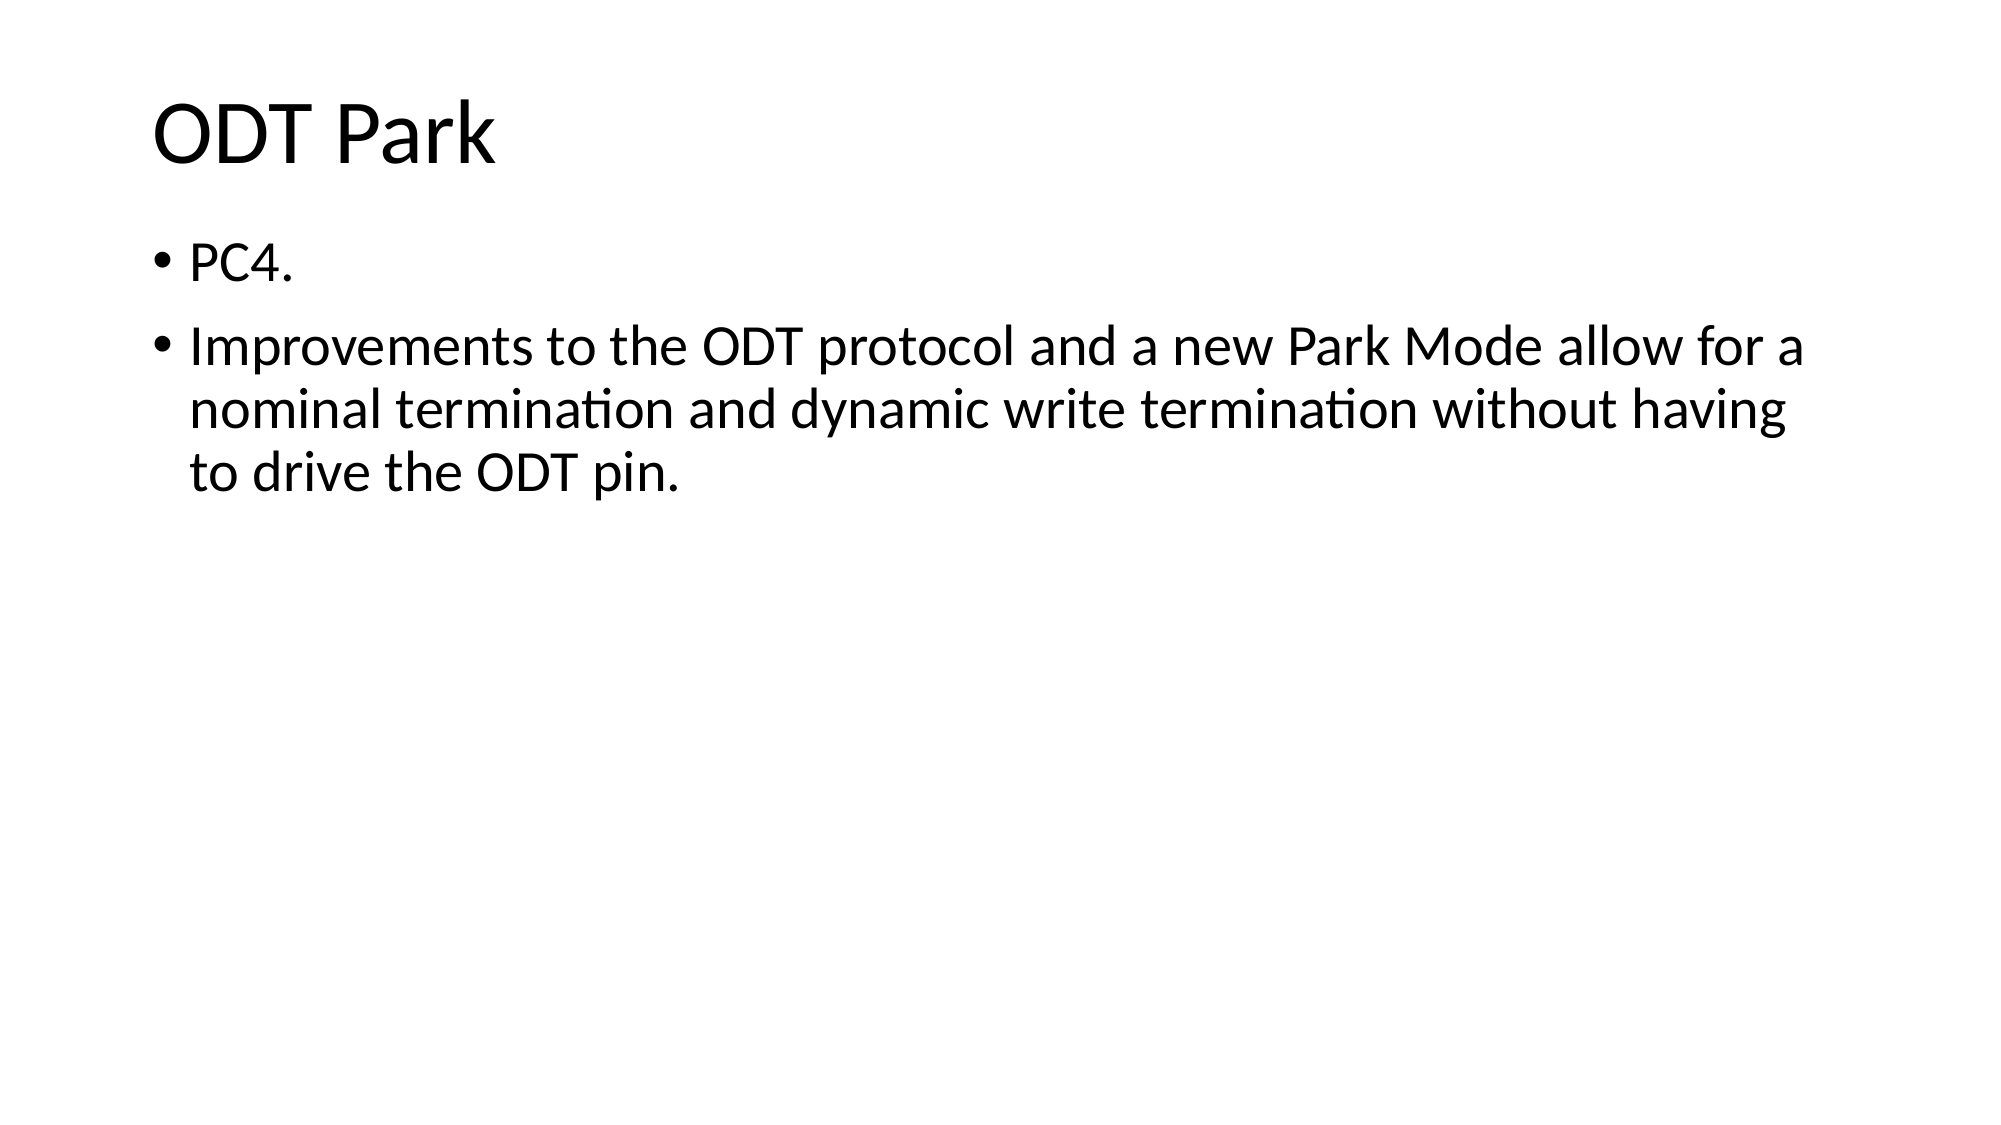

# ODT Park
PC4.
Improvements to the ODT protocol and a new Park Mode allow for a nominal termination and dynamic write termination without having to drive the ODT pin.